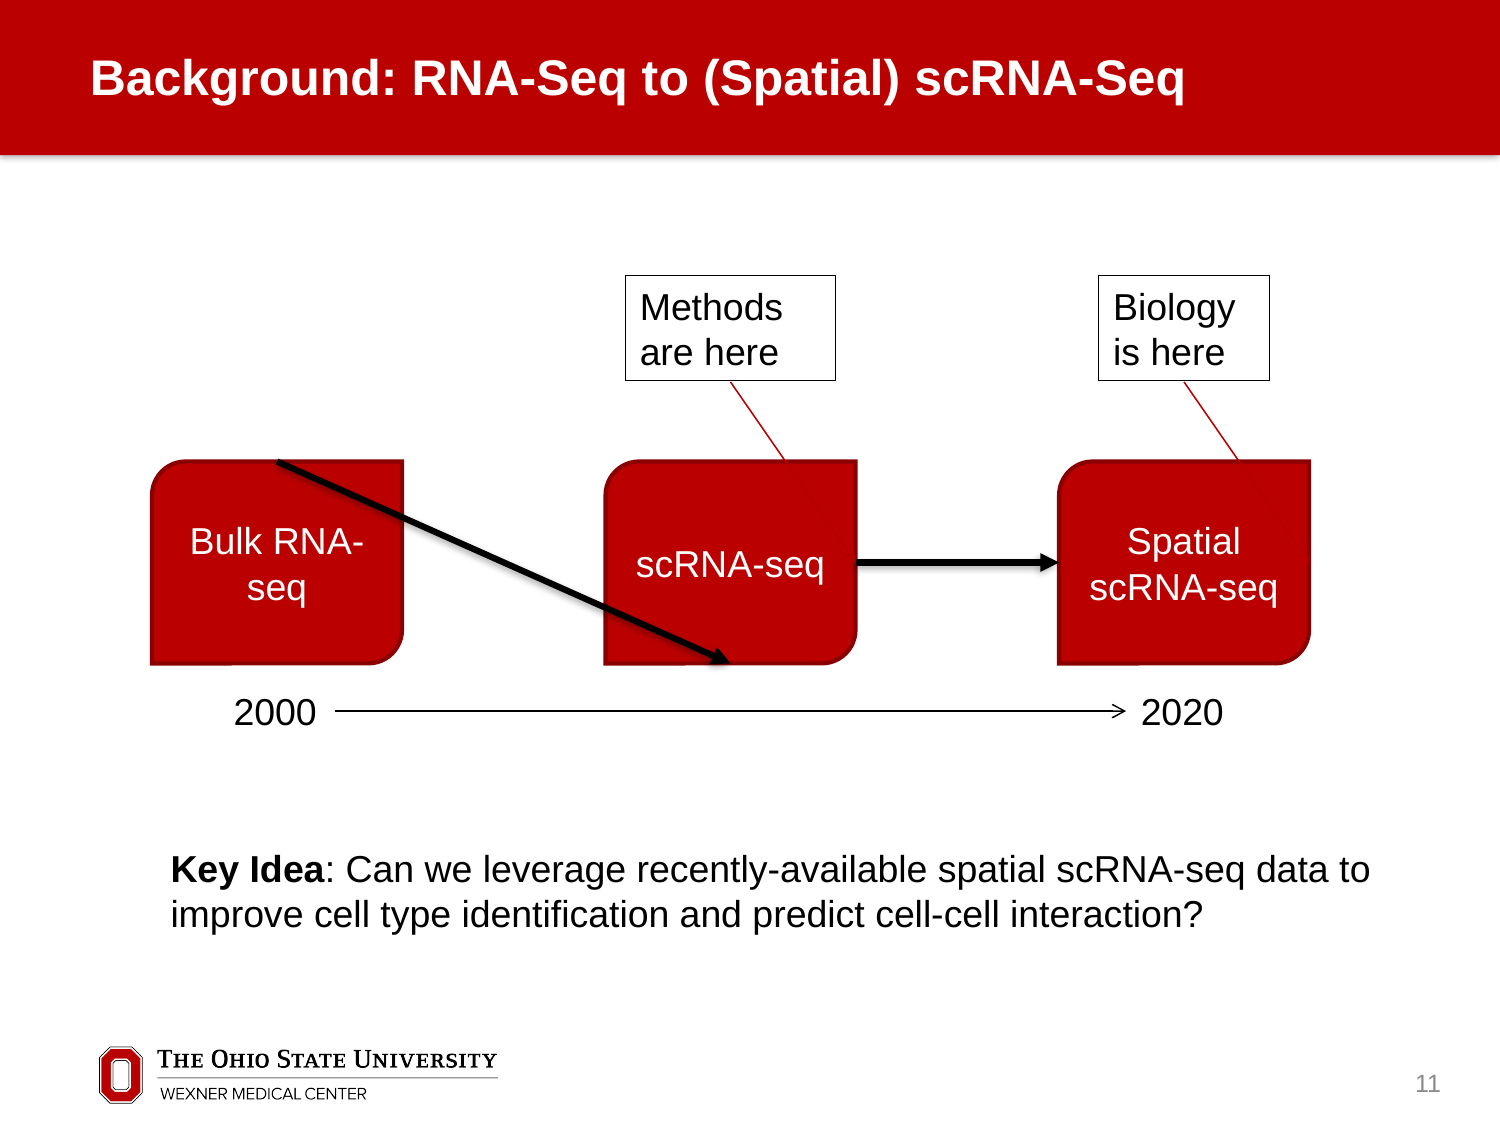

Background: RNA-Seq to (Spatial) scRNA-Seq
Methods are here
Biology is here
Bulk RNA-seq
scRNA-seq
Spatial scRNA-seq
2000
2020
Key Idea: Can we leverage recently-available spatial scRNA-seq data to
improve cell type identification and predict cell-cell interaction?
11